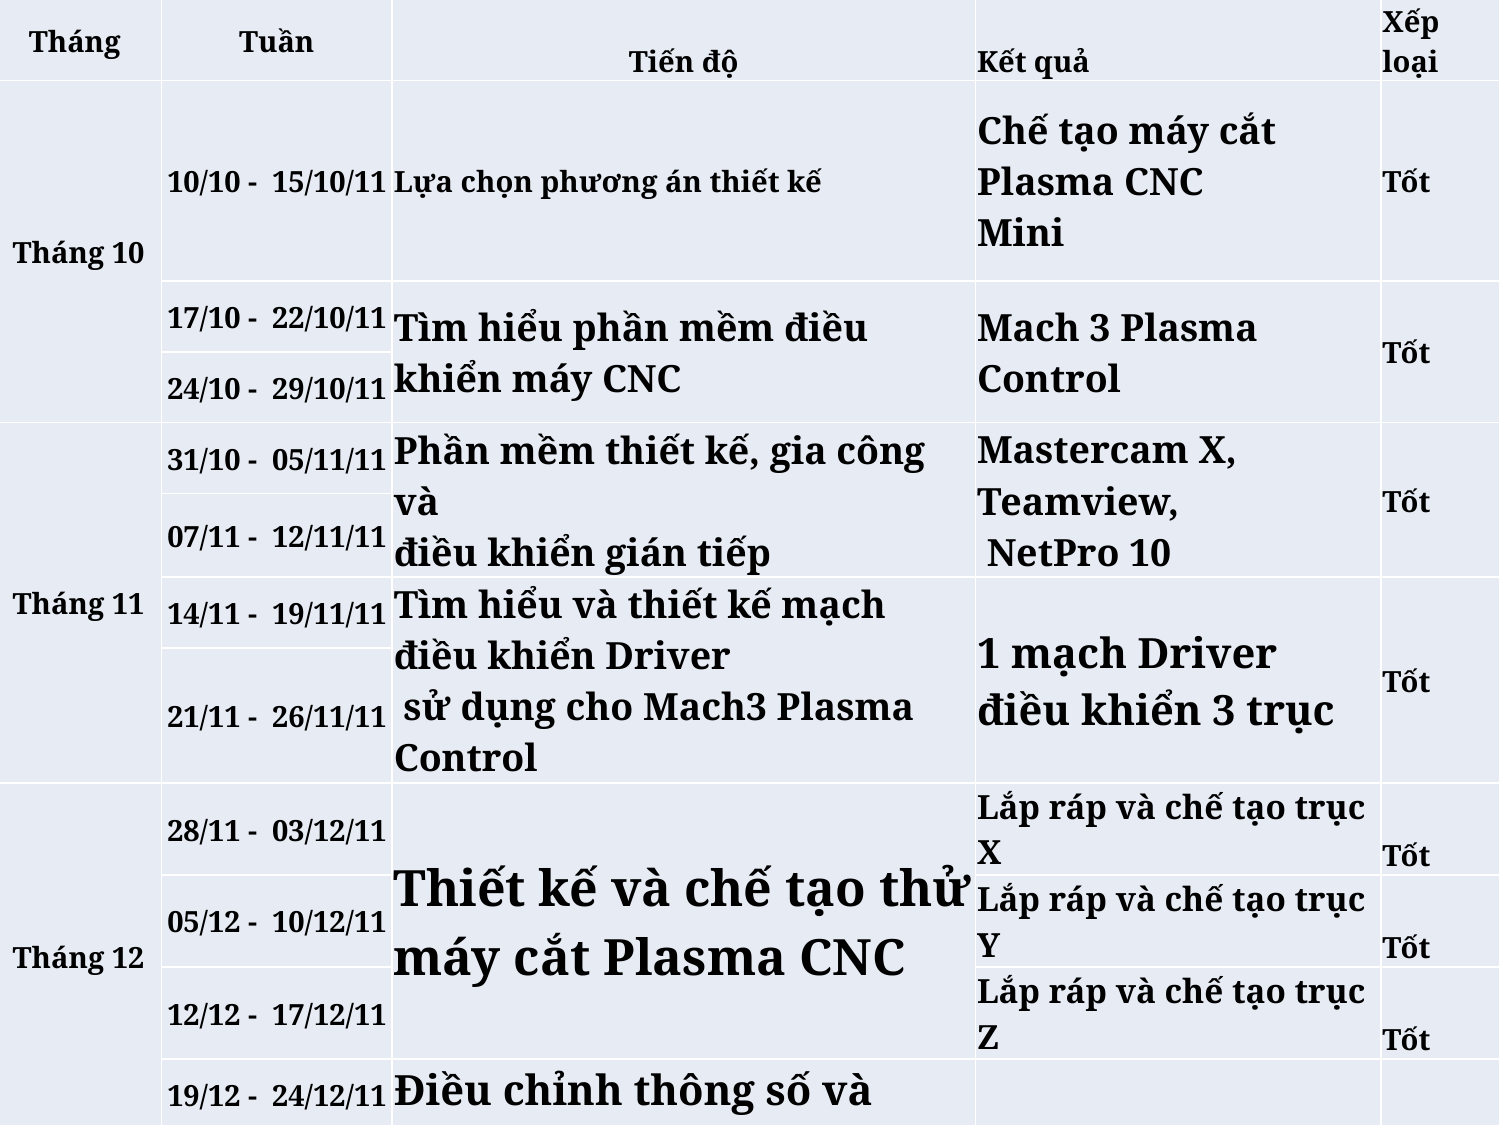

| Tháng | Tuần | Tiến độ | Kết quả | Xếp loại |
| --- | --- | --- | --- | --- |
| Tháng 10 | 10/10 - 15/10/11 | Lựa chọn phương án thiết kế | Chế tạo máy cắt Plasma CNC Mini | Tốt |
|  | 17/10 - 22/10/11 | Tìm hiểu phần mềm điều khiển máy CNC | Mach 3 Plasma Control | Tốt |
|  | 24/10 - 29/10/11 |  |  |  |
| Tháng 11 | 31/10 - 05/11/11 | Phần mềm thiết kế, gia công và điều khiển gián tiếp | Mastercam X, Teamview, NetPro 10 | Tốt |
|  | 07/11 - 12/11/11 |  |  |  |
|  | 14/11 - 19/11/11 | Tìm hiểu và thiết kế mạch điều khiển Driver sử dụng cho Mach3 Plasma Control | 1 mạch Driver điều khiển 3 trục | Tốt |
|  | 21/11 - 26/11/11 |  |  |  |
| Tháng 12 | 28/11 - 03/12/11 | Thiết kế và chế tạo thử máy cắt Plasma CNC | Lắp ráp và chế tạo trục X | Tốt |
|  | 05/12 - 10/12/11 |  | Lắp ráp và chế tạo trục Y | Tốt |
|  | 12/12 - 17/12/11 |  | Lắp ráp và chế tạo trục Z | Tốt |
|  | 19/12 - 24/12/11 | Điều chỉnh thông số và kiểm tra độ chính xác máy, động cơ, Driver |  |  |
| Tháng 1 | 02/01 - 07/01/12 |  |  |  |
|  | 09/01 - 14/01/12 | Tối ưu hóa chế độ cắt và lập trình gia công |  |  |
#